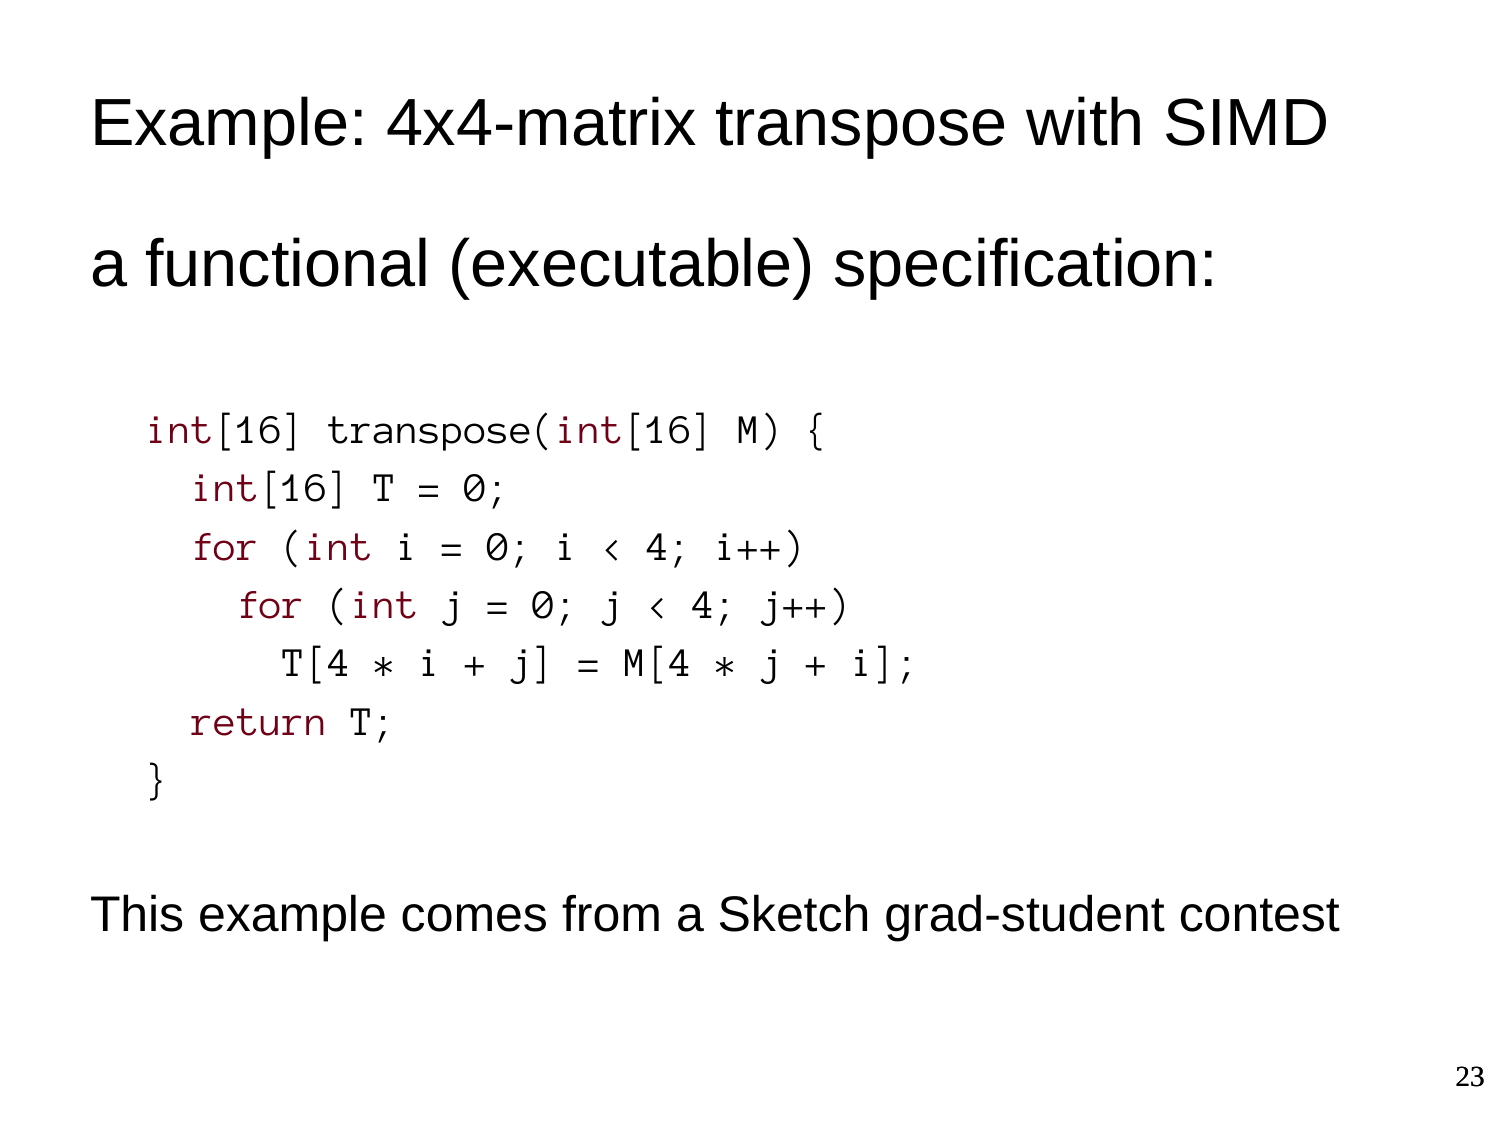

a functional (executable) specification:

	int[16] transpose(int[16] M) {
	  int[16] T = 0;
	  for (int i = 0; i < 4; i++)
	    for (int j = 0; j < 4; j++)
	      T[4 * i + j] = M[4 * j + i];
	  return T;
	}

This example comes from a Sketch grad-student contest
Example: 4x4-matrix transpose with SIMD
23
23